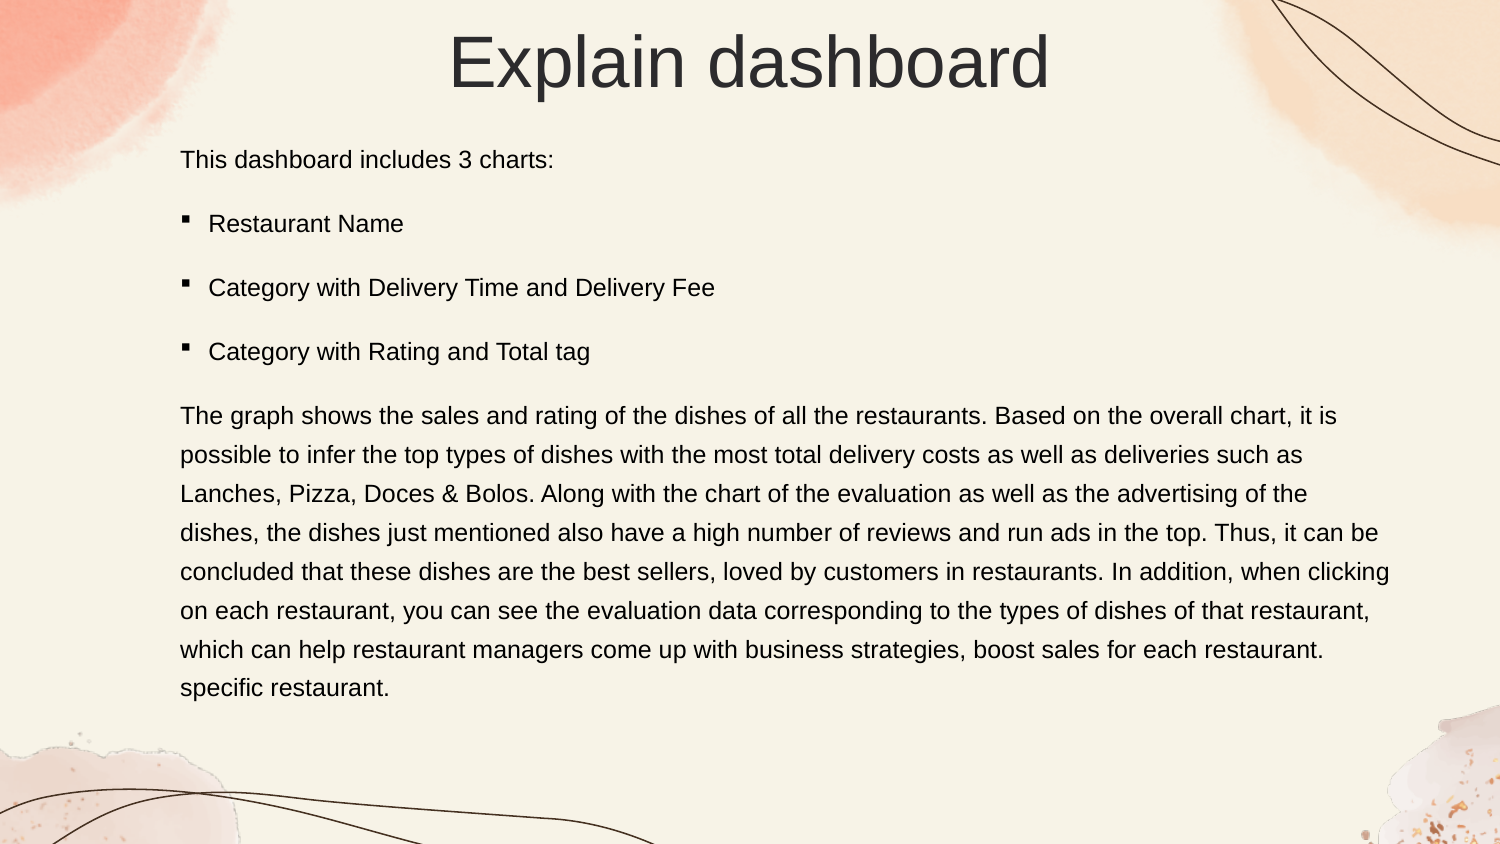

# Explain dashboard
This dashboard includes 3 charts:
Restaurant Name
Category with Delivery Time and Delivery Fee
Category with Rating and Total tag
The graph shows the sales and rating of the dishes of all the restaurants. Based on the overall chart, it is possible to infer the top types of dishes with the most total delivery costs as well as deliveries such as Lanches, Pizza, Doces & Bolos. Along with the chart of the evaluation as well as the advertising of the dishes, the dishes just mentioned also have a high number of reviews and run ads in the top. Thus, it can be concluded that these dishes are the best sellers, loved by customers in restaurants. In addition, when clicking on each restaurant, you can see the evaluation data corresponding to the types of dishes of that restaurant, which can help restaurant managers come up with business strategies, boost sales for each restaurant. specific restaurant.